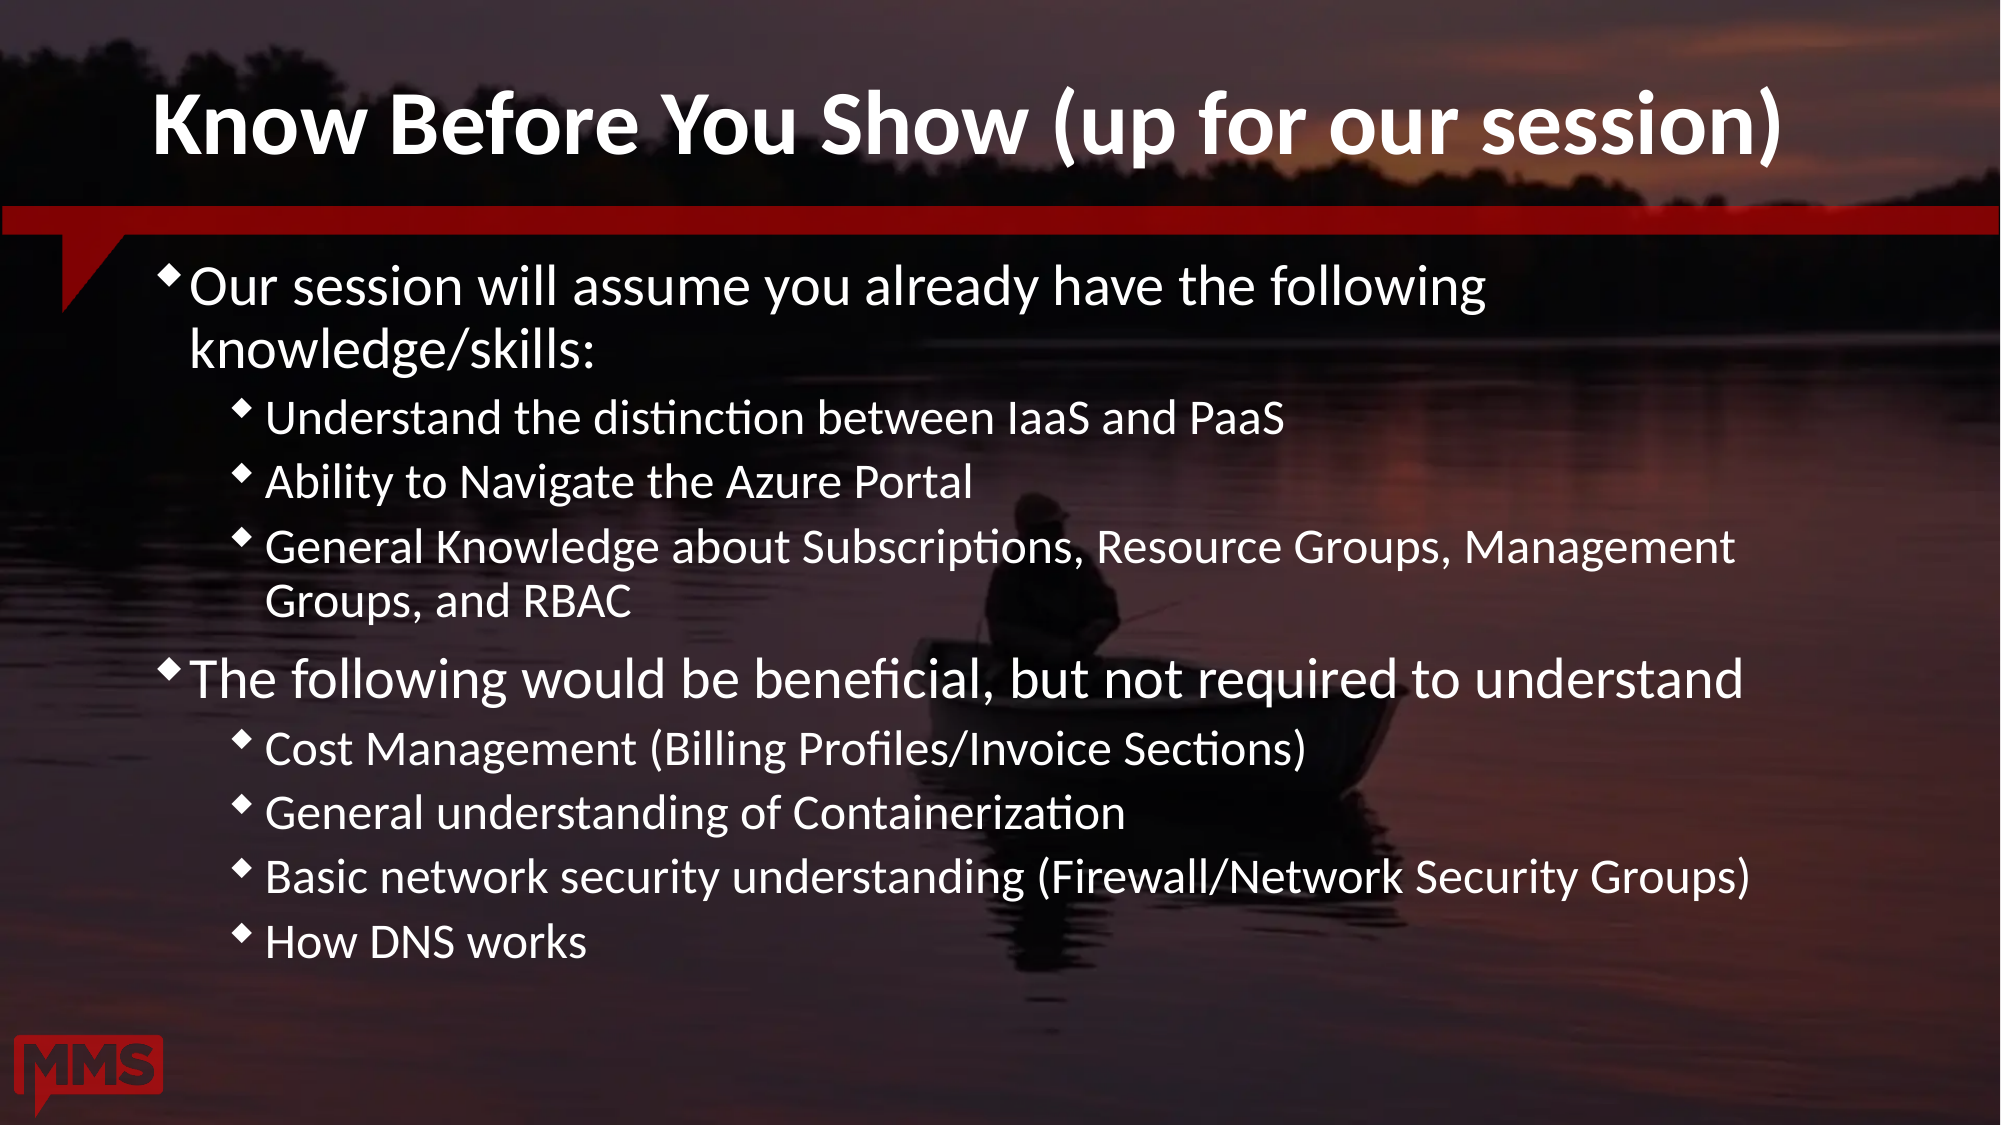

# Know Before You Show (up for our session)
Our session will assume you already have the following knowledge/skills:
Understand the distinction between IaaS and PaaS
Ability to Navigate the Azure Portal
General Knowledge about Subscriptions, Resource Groups, Management Groups, and RBAC
The following would be beneficial, but not required to understand
Cost Management (Billing Profiles/Invoice Sections)
General understanding of Containerization
Basic network security understanding (Firewall/Network Security Groups)
How DNS works